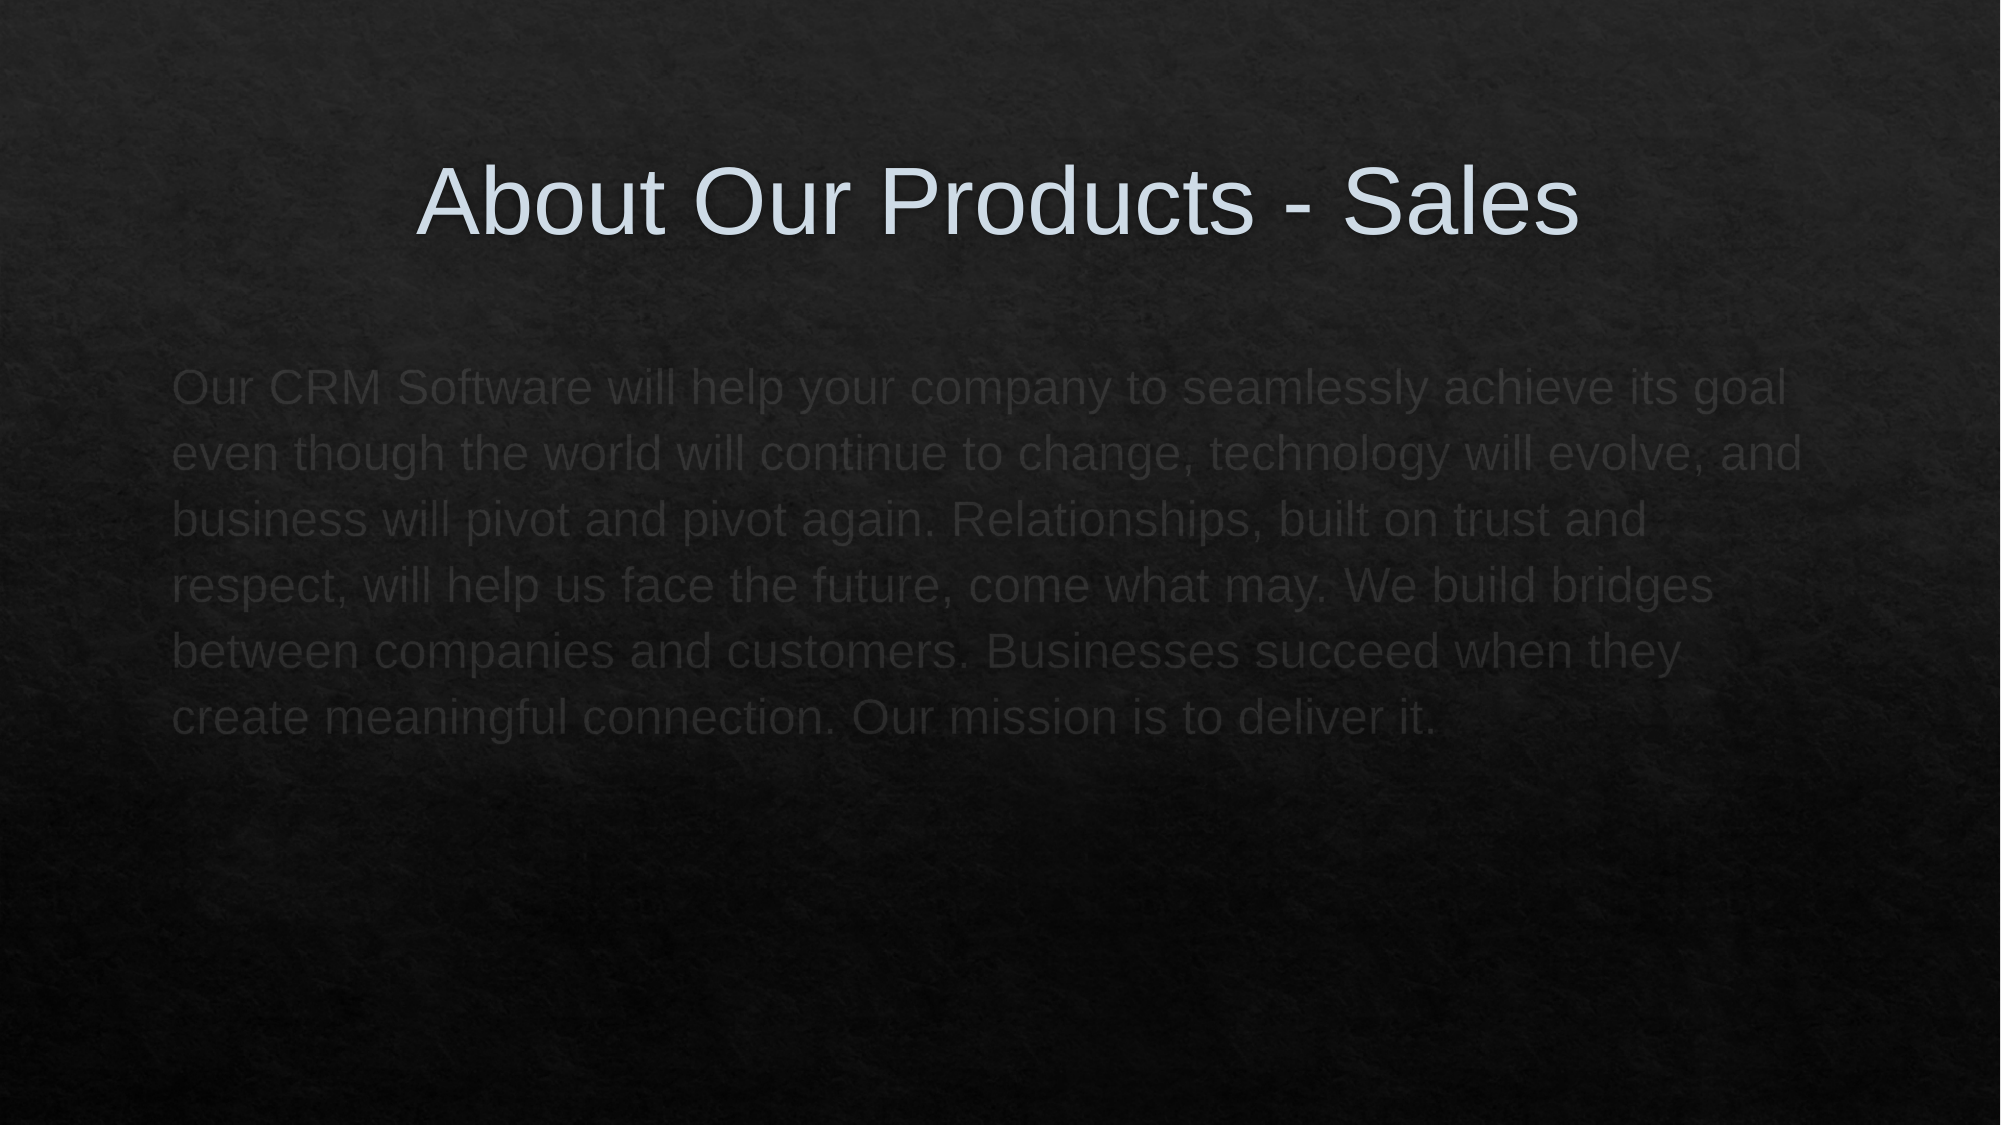

# About Our Products - Sales
Our CRM Software will help your company to seamlessly achieve its goal even though the world will continue to change, technology will evolve, and business will pivot and pivot again. Relationships, built on trust and respect, will help us face the future, come what may. We build bridges between companies and customers. Businesses succeed when they create meaningful connection. Our mission is to deliver it.